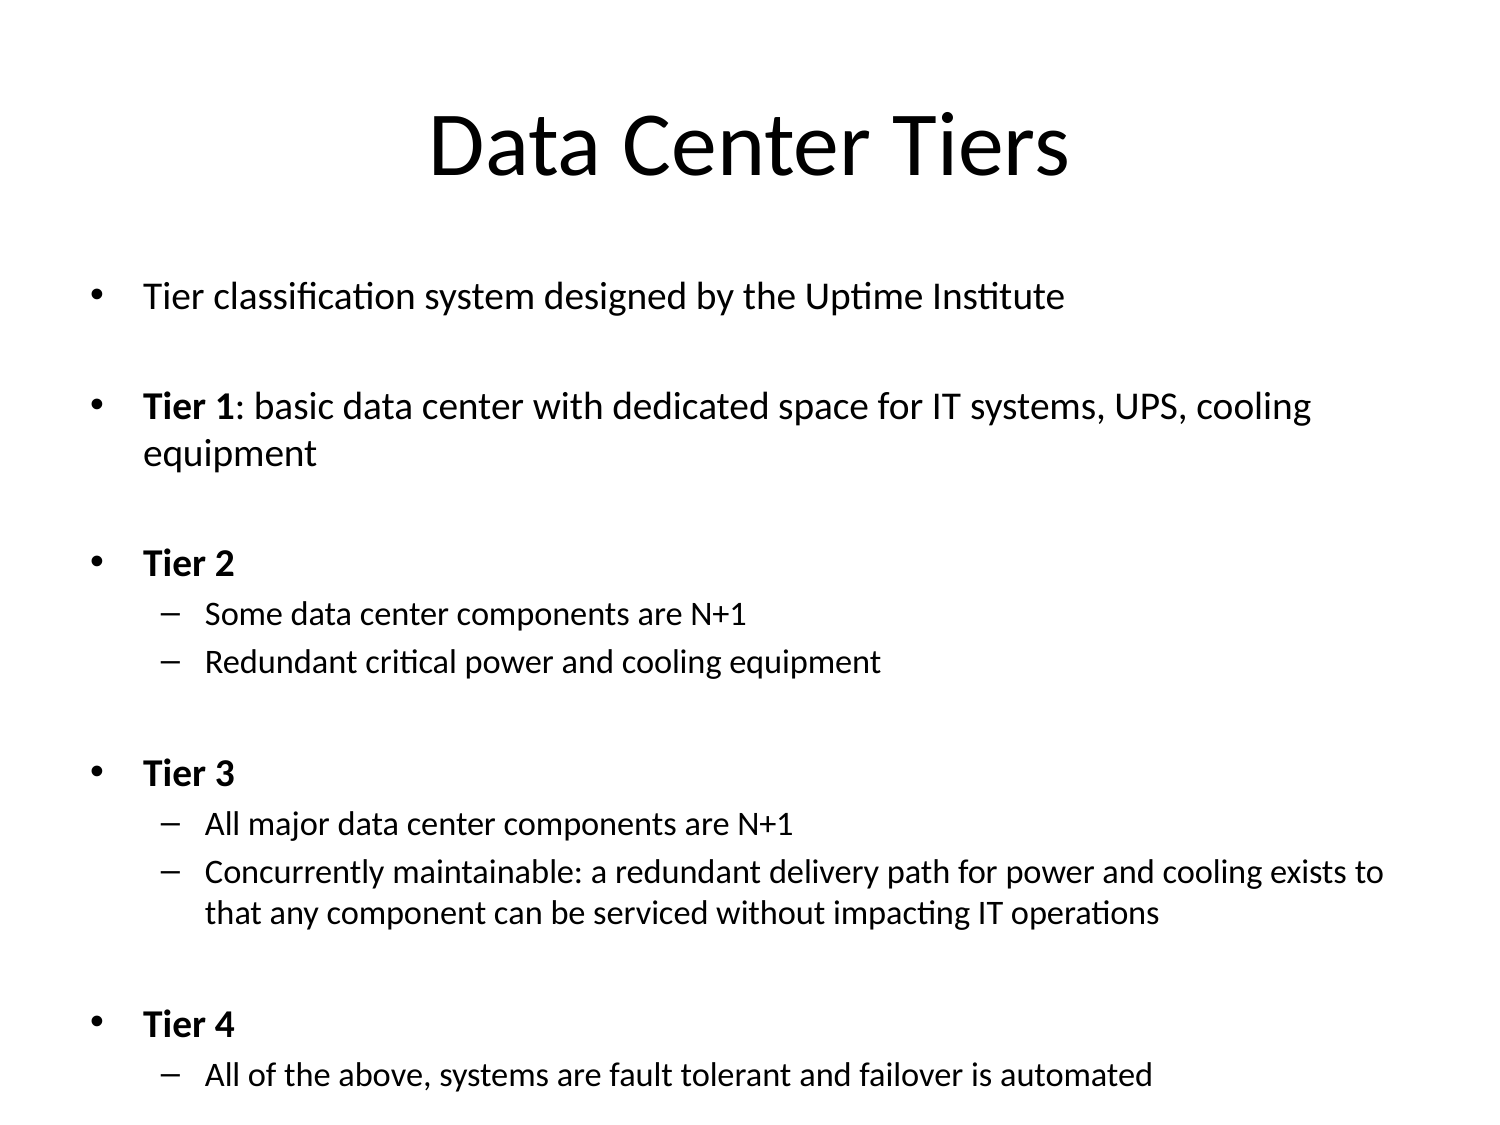

# Data Center Tiers
Tier classification system designed by the Uptime Institute

Tier 1: basic data center with dedicated space for IT systems, UPS, cooling equipment

Tier 2
Some data center components are N+1
Redundant critical power and cooling equipment

Tier 3
All major data center components are N+1
Concurrently maintainable: a redundant delivery path for power and cooling exists to that any component can be serviced without impacting IT operations

Tier 4
All of the above, systems are fault tolerant and failover is automated